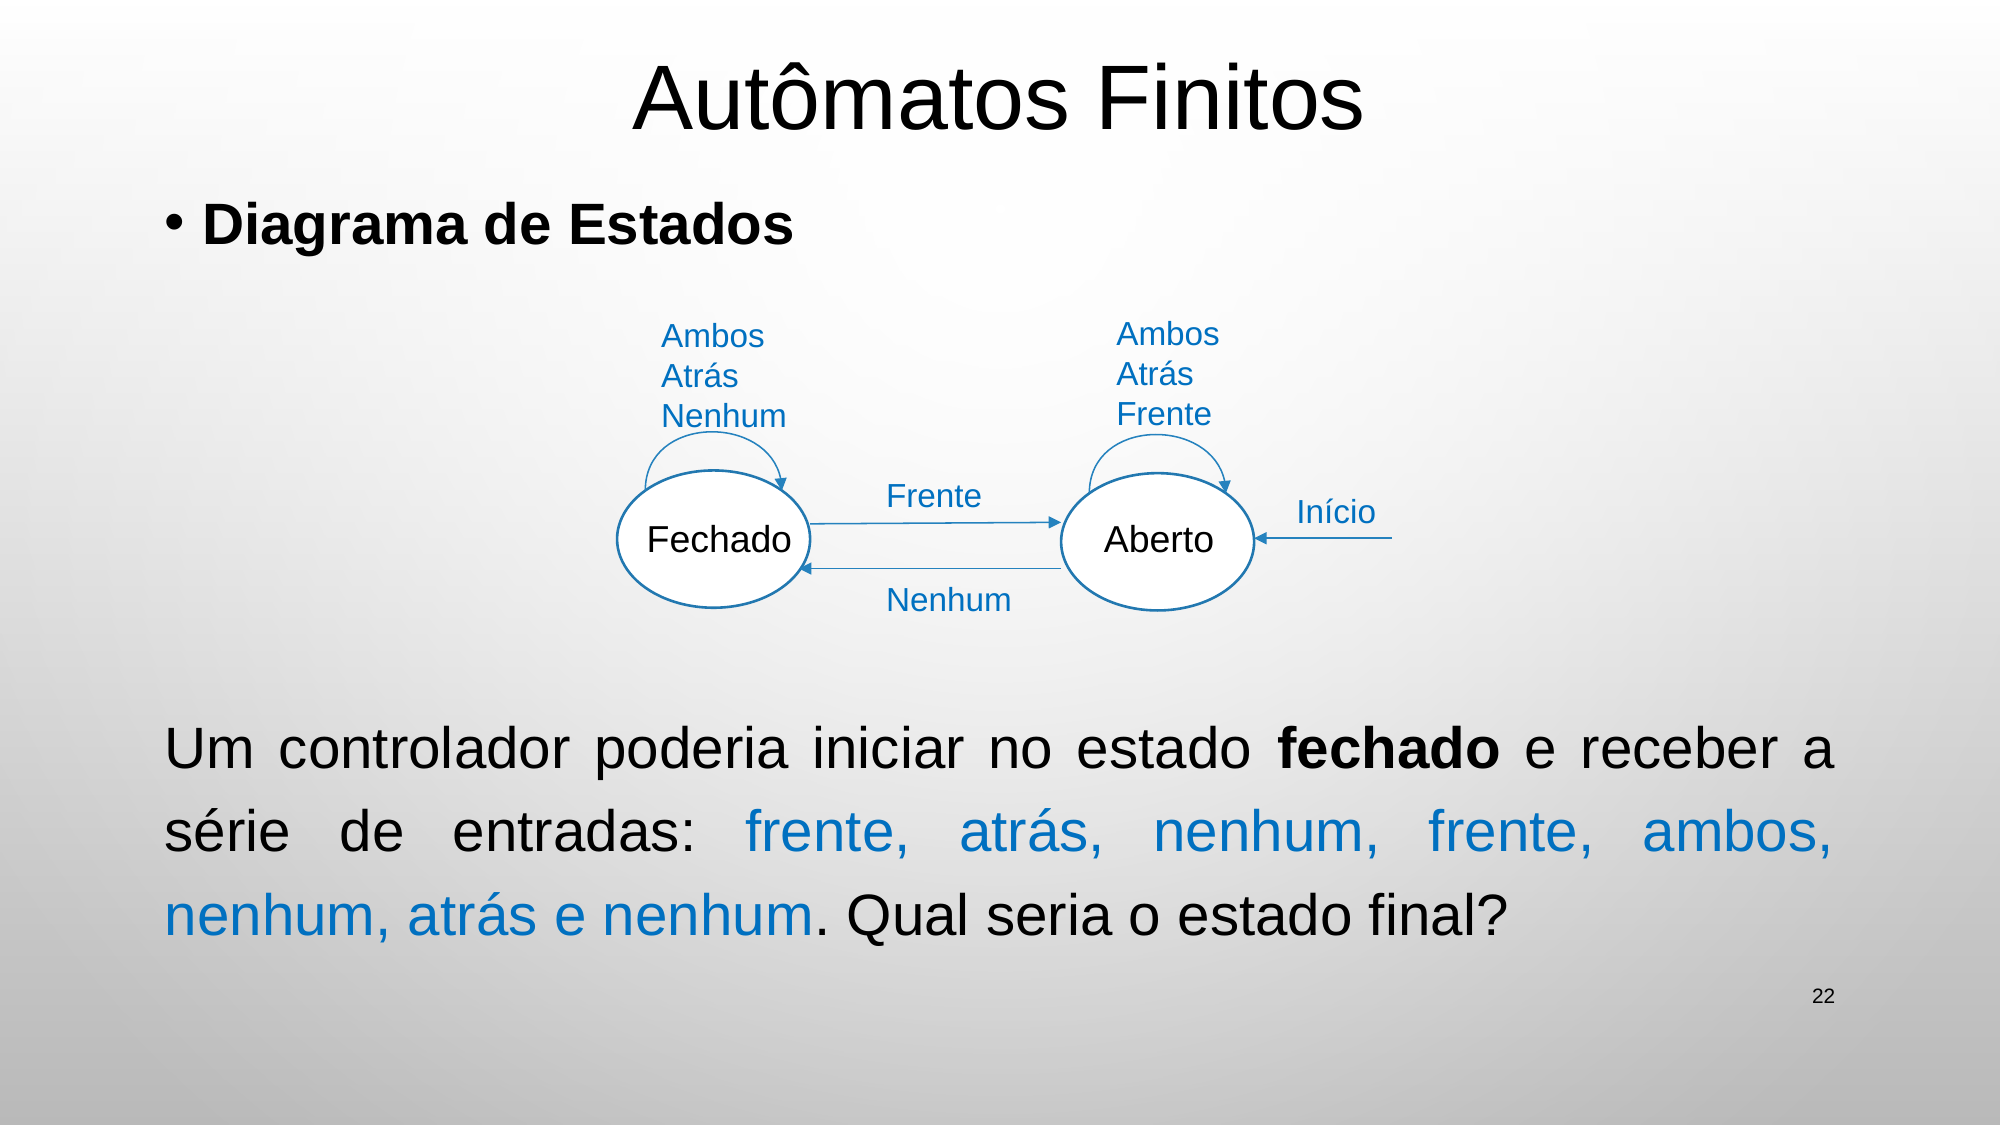

# Autômatos Finitos
Diagrama de Estados

Um controlador poderia iniciar no estado fechado e receber a série de entradas: frente, atrás, nenhum, frente, ambos, nenhum, atrás e nenhum. Qual seria o estado final?
Ambos
Atrás
Frente
Ambos
Atrás
Nenhum
Frente
Fe
Fe
Início
Fechado
Aberto
Nenhum
22